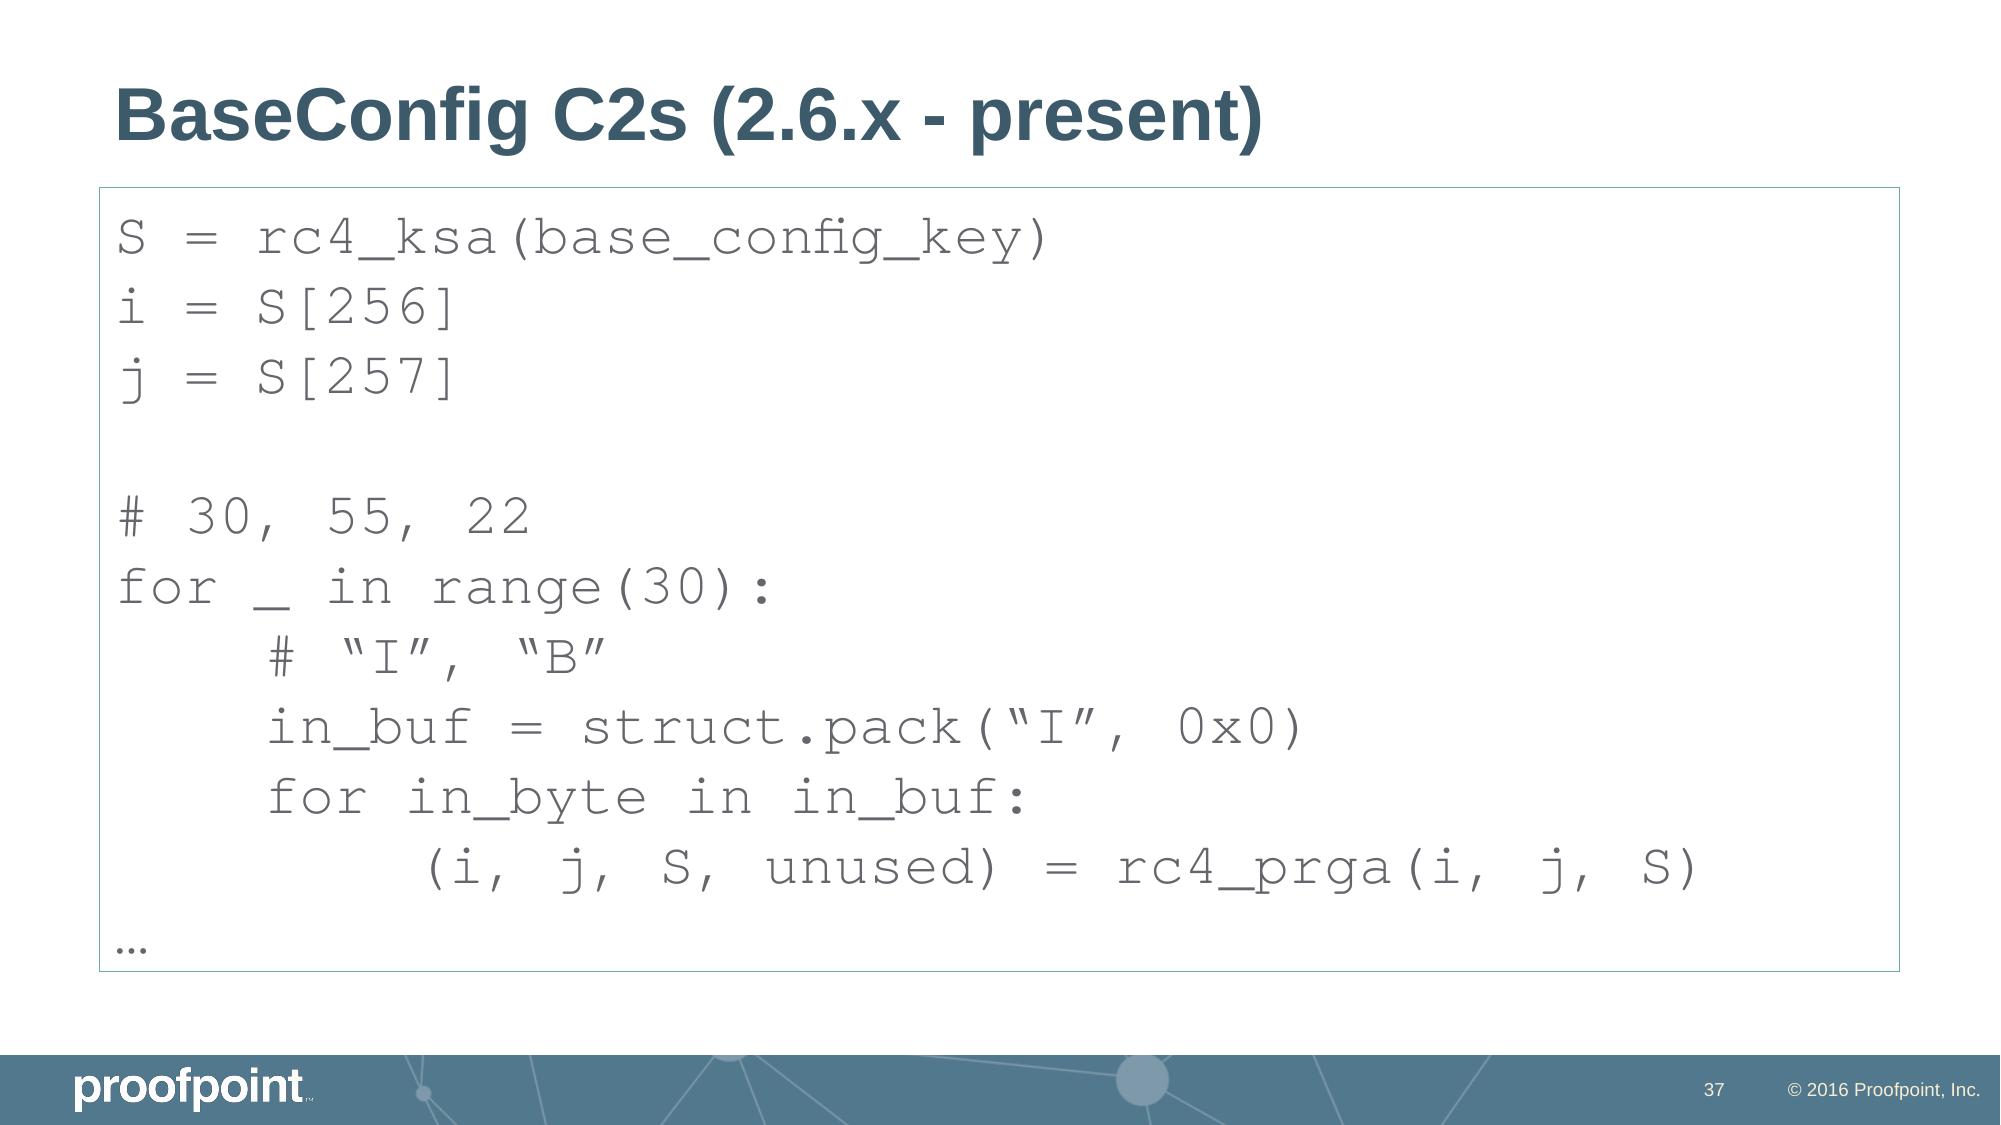

# BaseConfig C2s (2.6.x - present)
S = rc4_ksa(base_config_key)
i = S[256]
j = S[257]

# 30, 55, 22
for _ in range(30):
	# “I”, “B”
	in_buf = struct.pack(“I”, 0x0)
	for in_byte in in_buf:
		(i, j, S, unused) = rc4_prga(i, j, S)
…